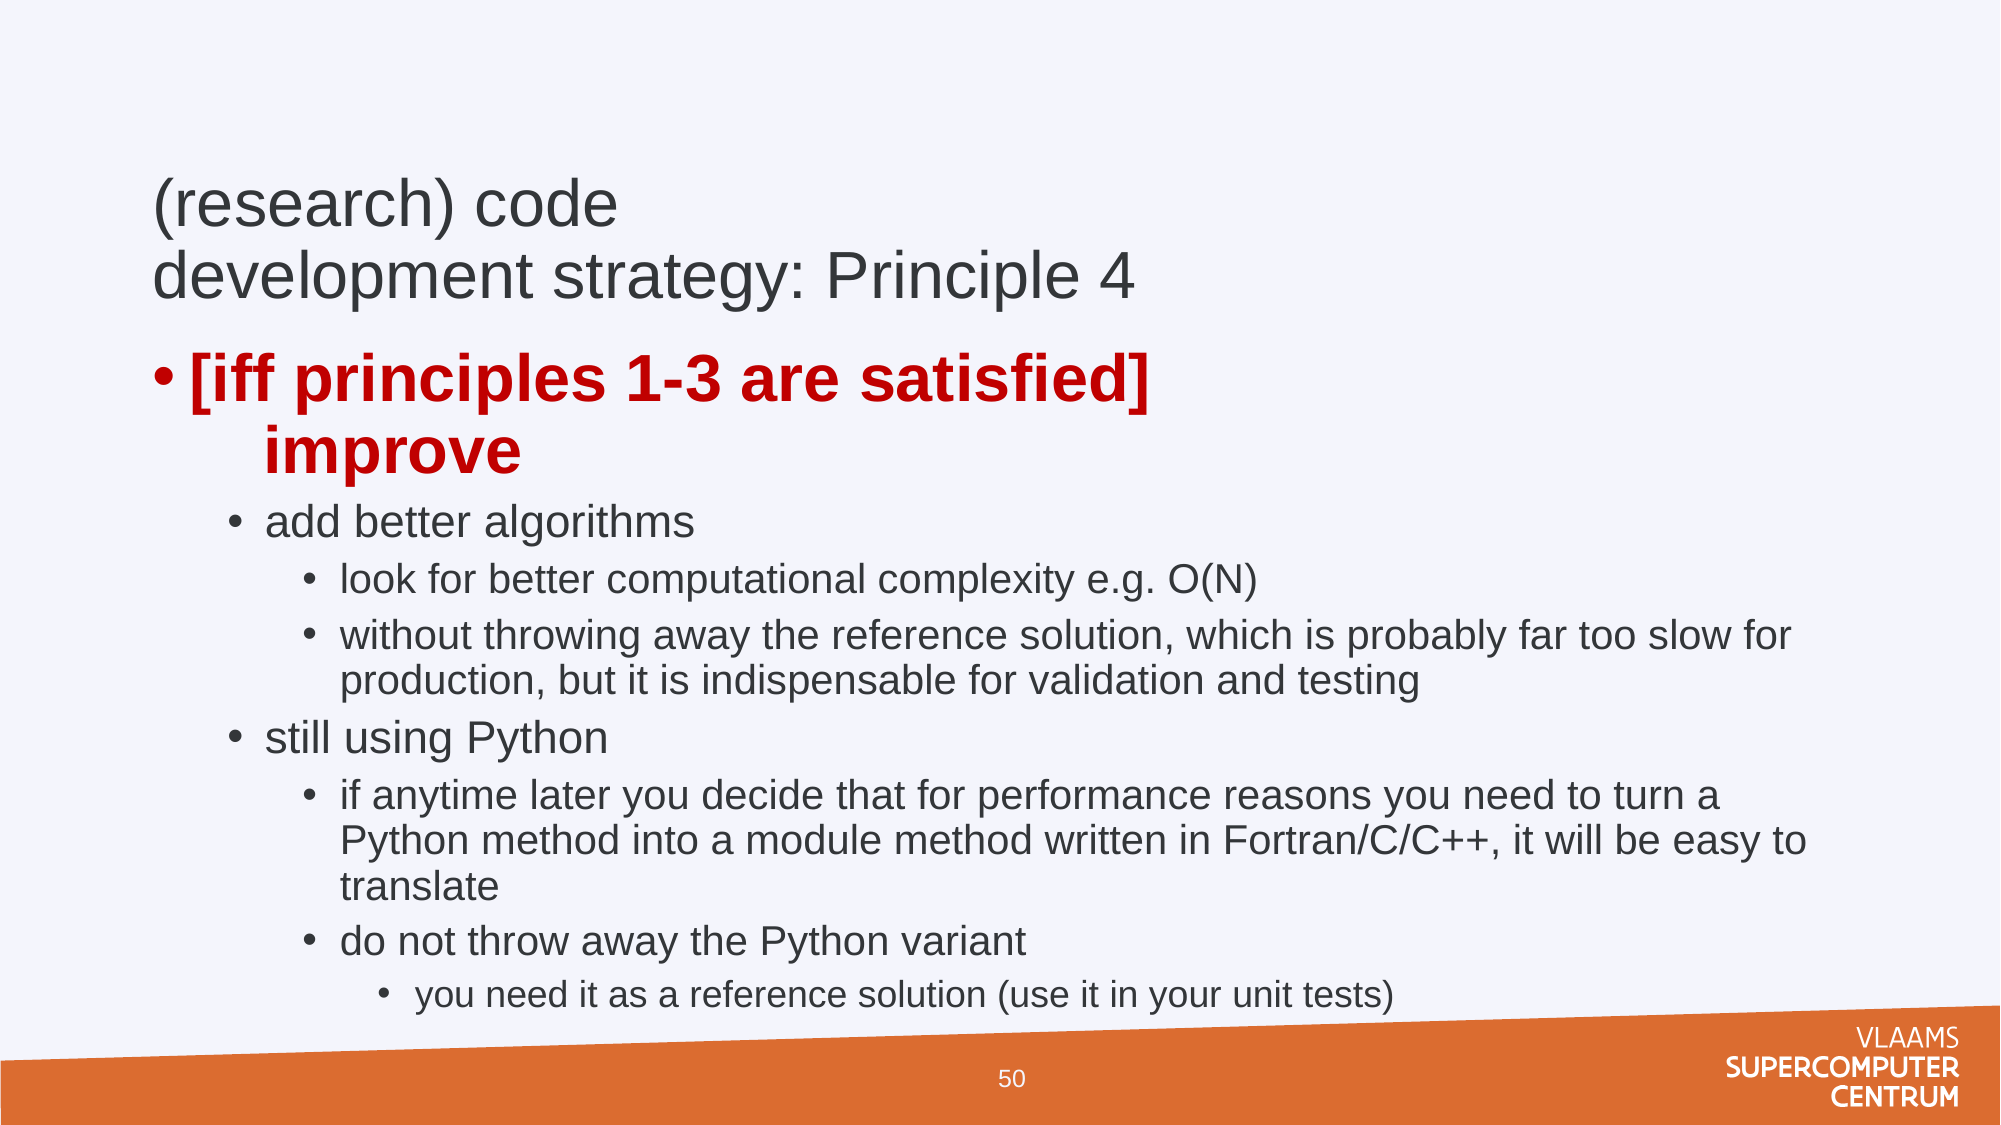

# (research) code development strategy: Principle 4
[iff principles 1-3 are satisfied]
    improve
add better algorithms
look for better computational complexity e.g. O(N)
without throwing away the reference solution, which is probably far too slow for production, but it is indispensable for validation and testing
still using Python
if anytime later you decide that for performance reasons you need to turn a Python method into a module method written in Fortran/C/C++, it will be easy to translate
do not throw away the Python variant
you need it as a reference solution (use it in your unit tests)

50